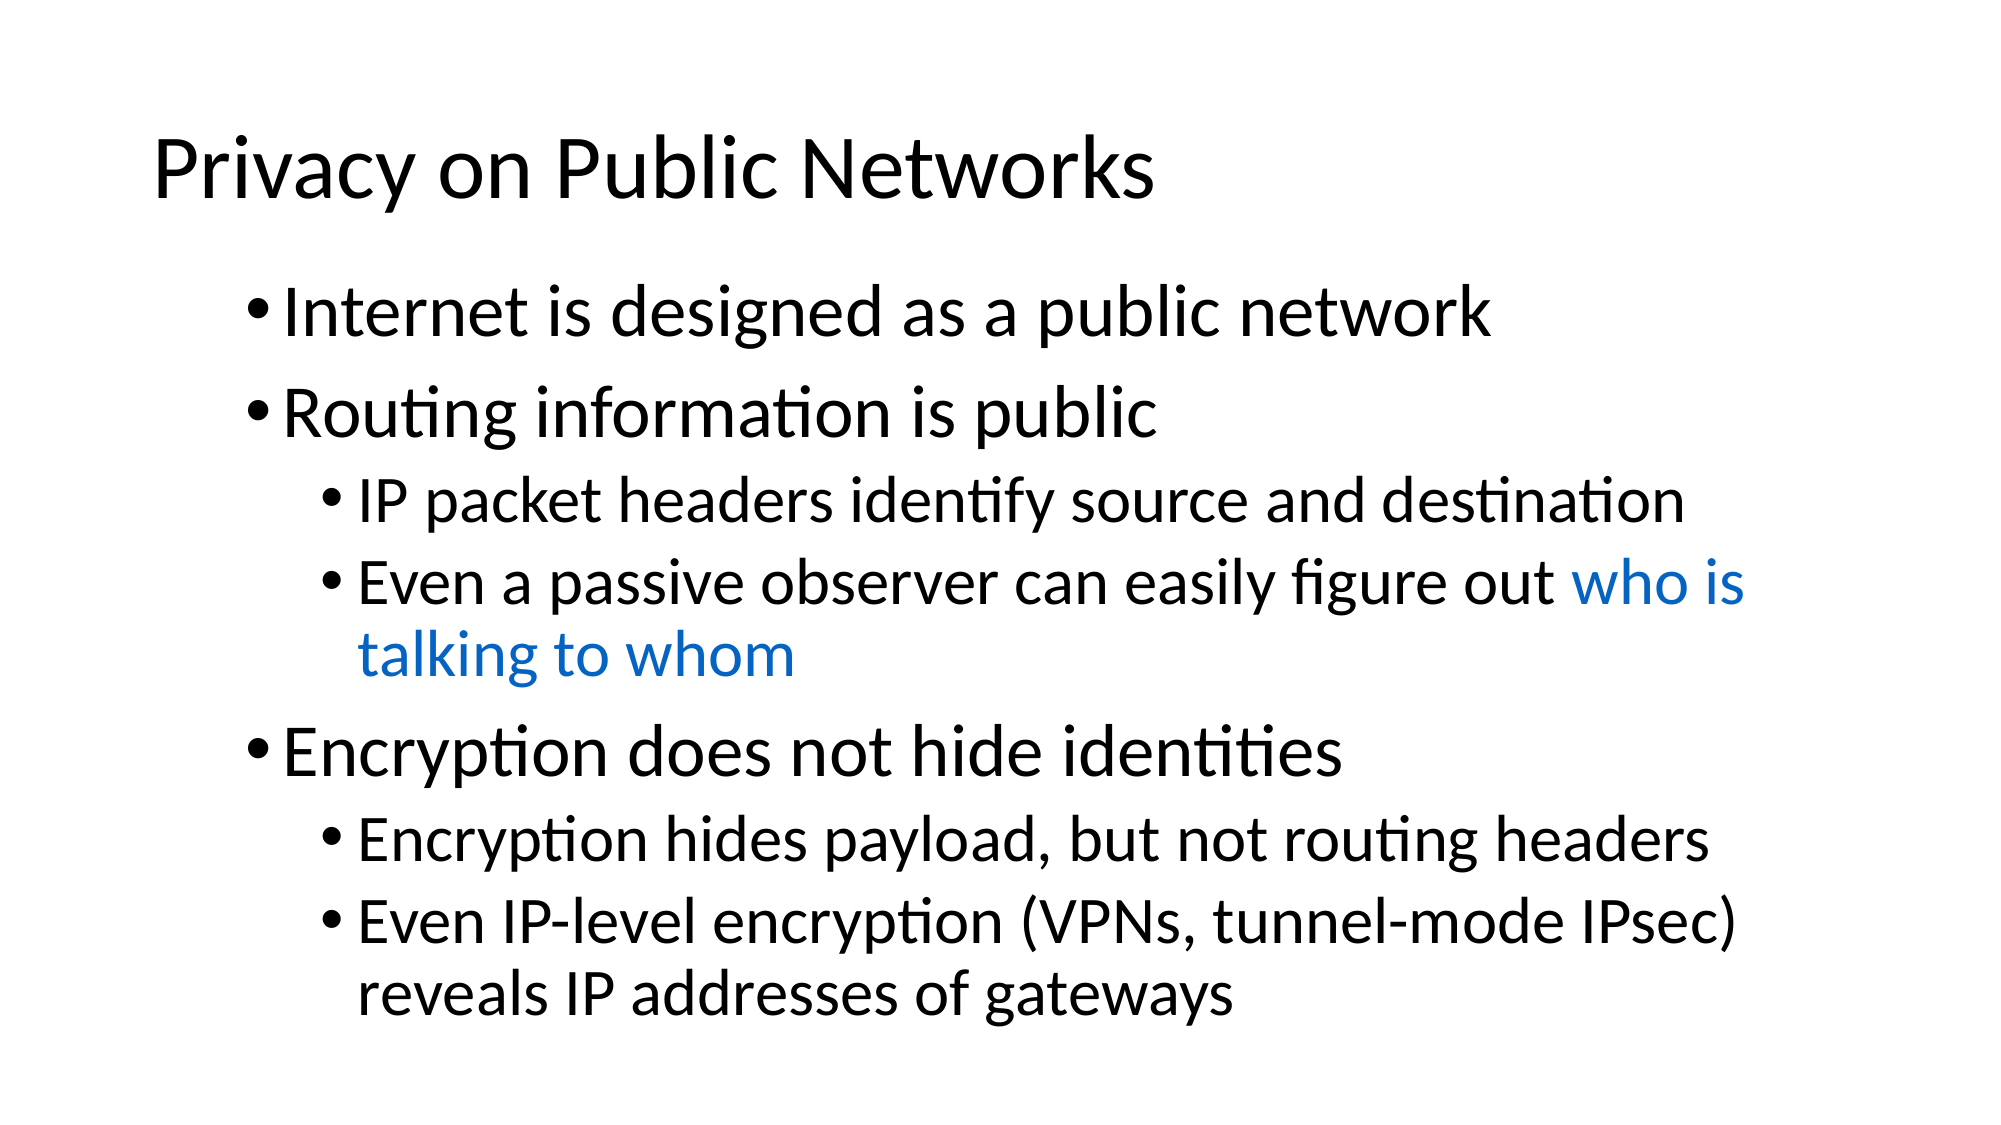

# Privacy on Public Networks
Internet is designed as a public network
Routing information is public
IP packet headers identify source and destination
Even a passive observer can easily figure out who is talking to whom
Encryption does not hide identities
Encryption hides payload, but not routing headers
Even IP-level encryption (VPNs, tunnel-mode IPsec) reveals IP addresses of gateways